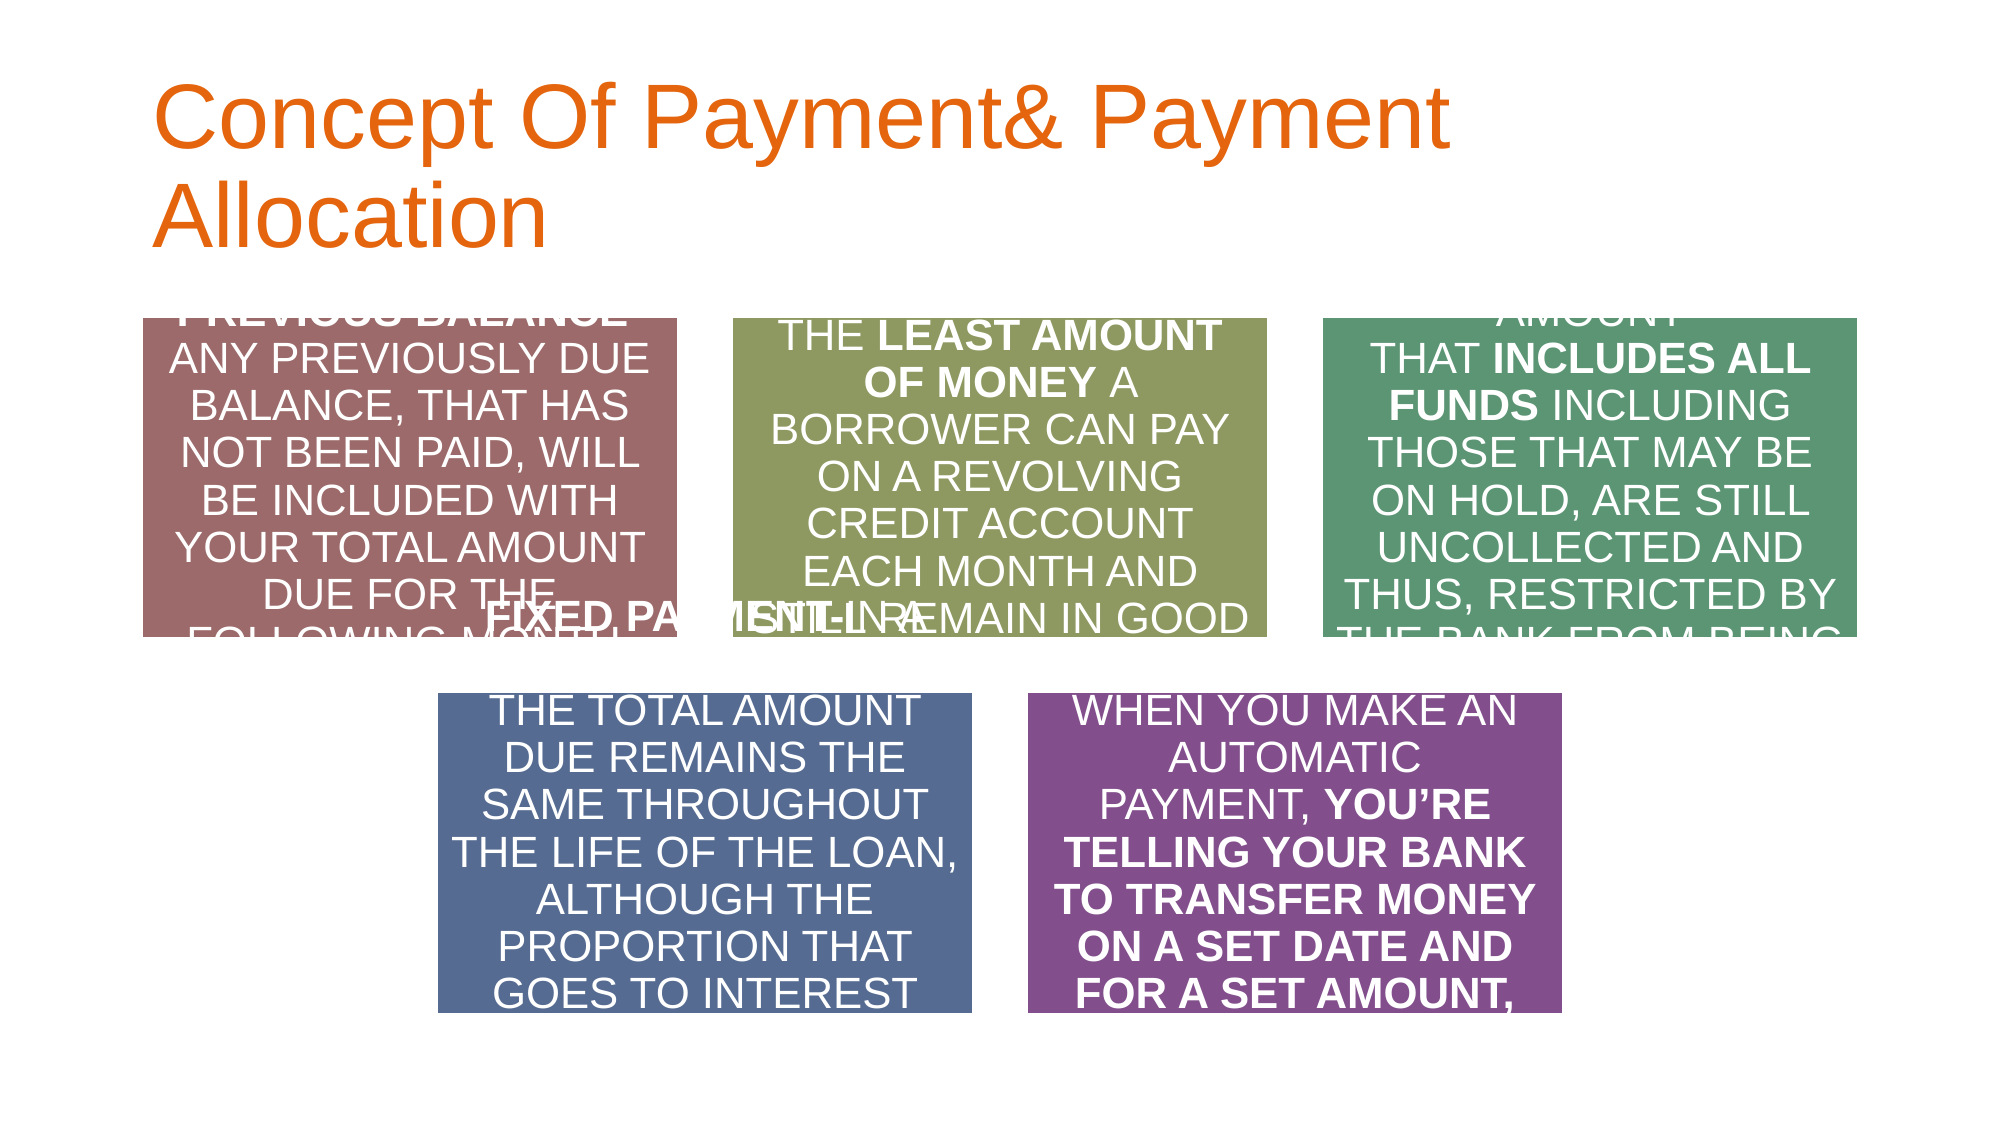

# Concept Of Payment& Payment Allocation
Previous Balance-Any previously due balance, that has not been paid, will be included with your total amount due for the following month.
Min. Payment-The minimum monthly payment is the least amount of money a borrower can pay on a revolving credit account each month and still remain in good standing with a credit card company.
Current Balance-Current balance is often a bigger amount that includes all funds including those that may be on hold, are still uncollected and thus, restricted by the bank from being used by the person holding the account
Fixed Payment-In a fixed-rate payment, the total amount due remains the same throughout the life of the loan, although the proportion that goes to interest and principal varies.
Automatic Payment-When you make an automatic payment, you’re telling your bank to transfer money on a set date and for a set amount, to pay a bill.